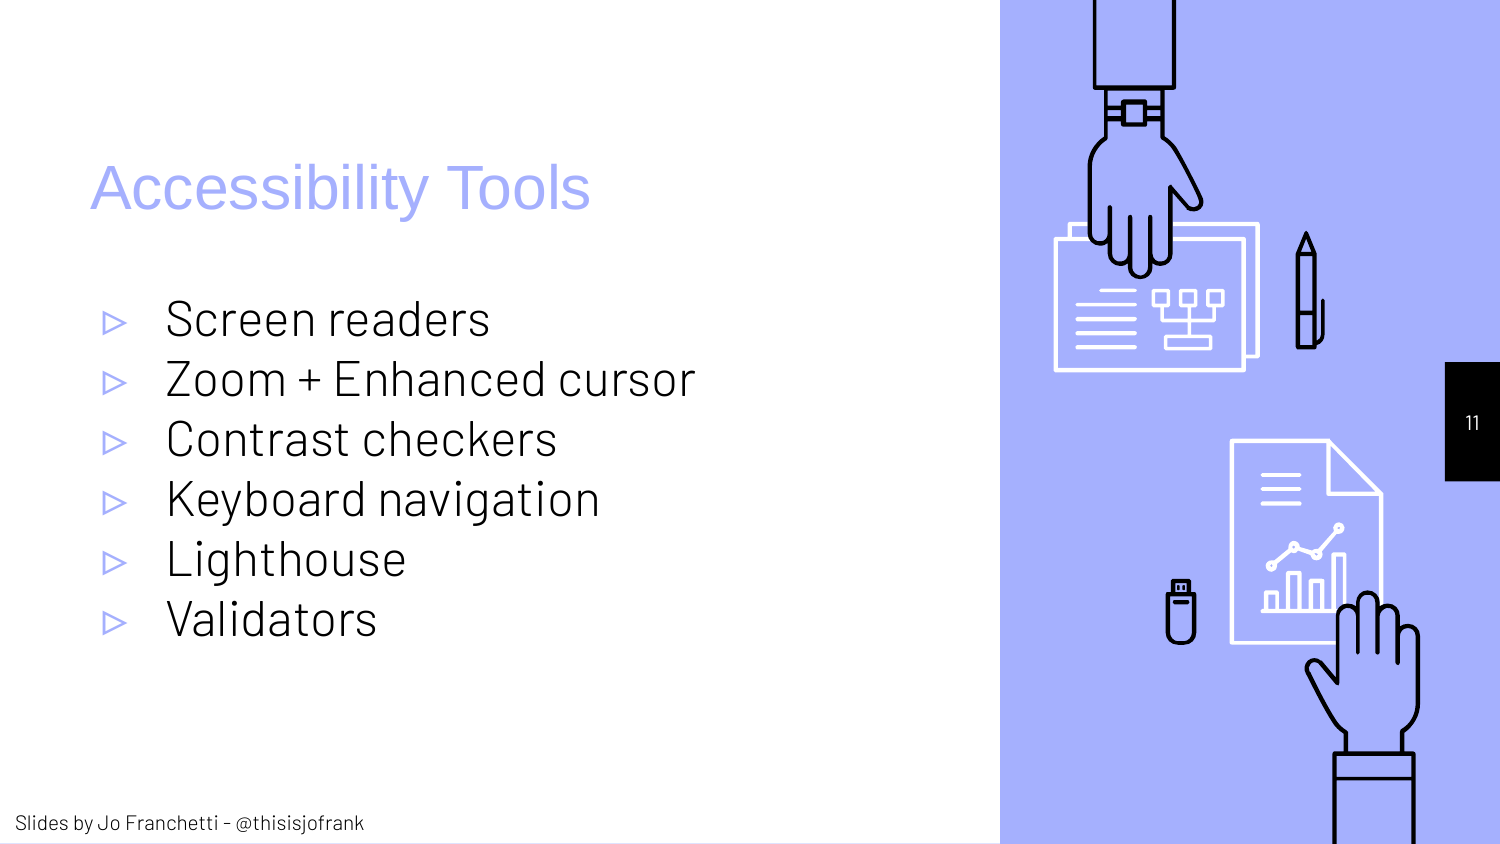

# Accessibility Tools
Screen readers
Zoom + Enhanced cursor
Contrast checkers
Keyboard navigation
Lighthouse
Validators

11